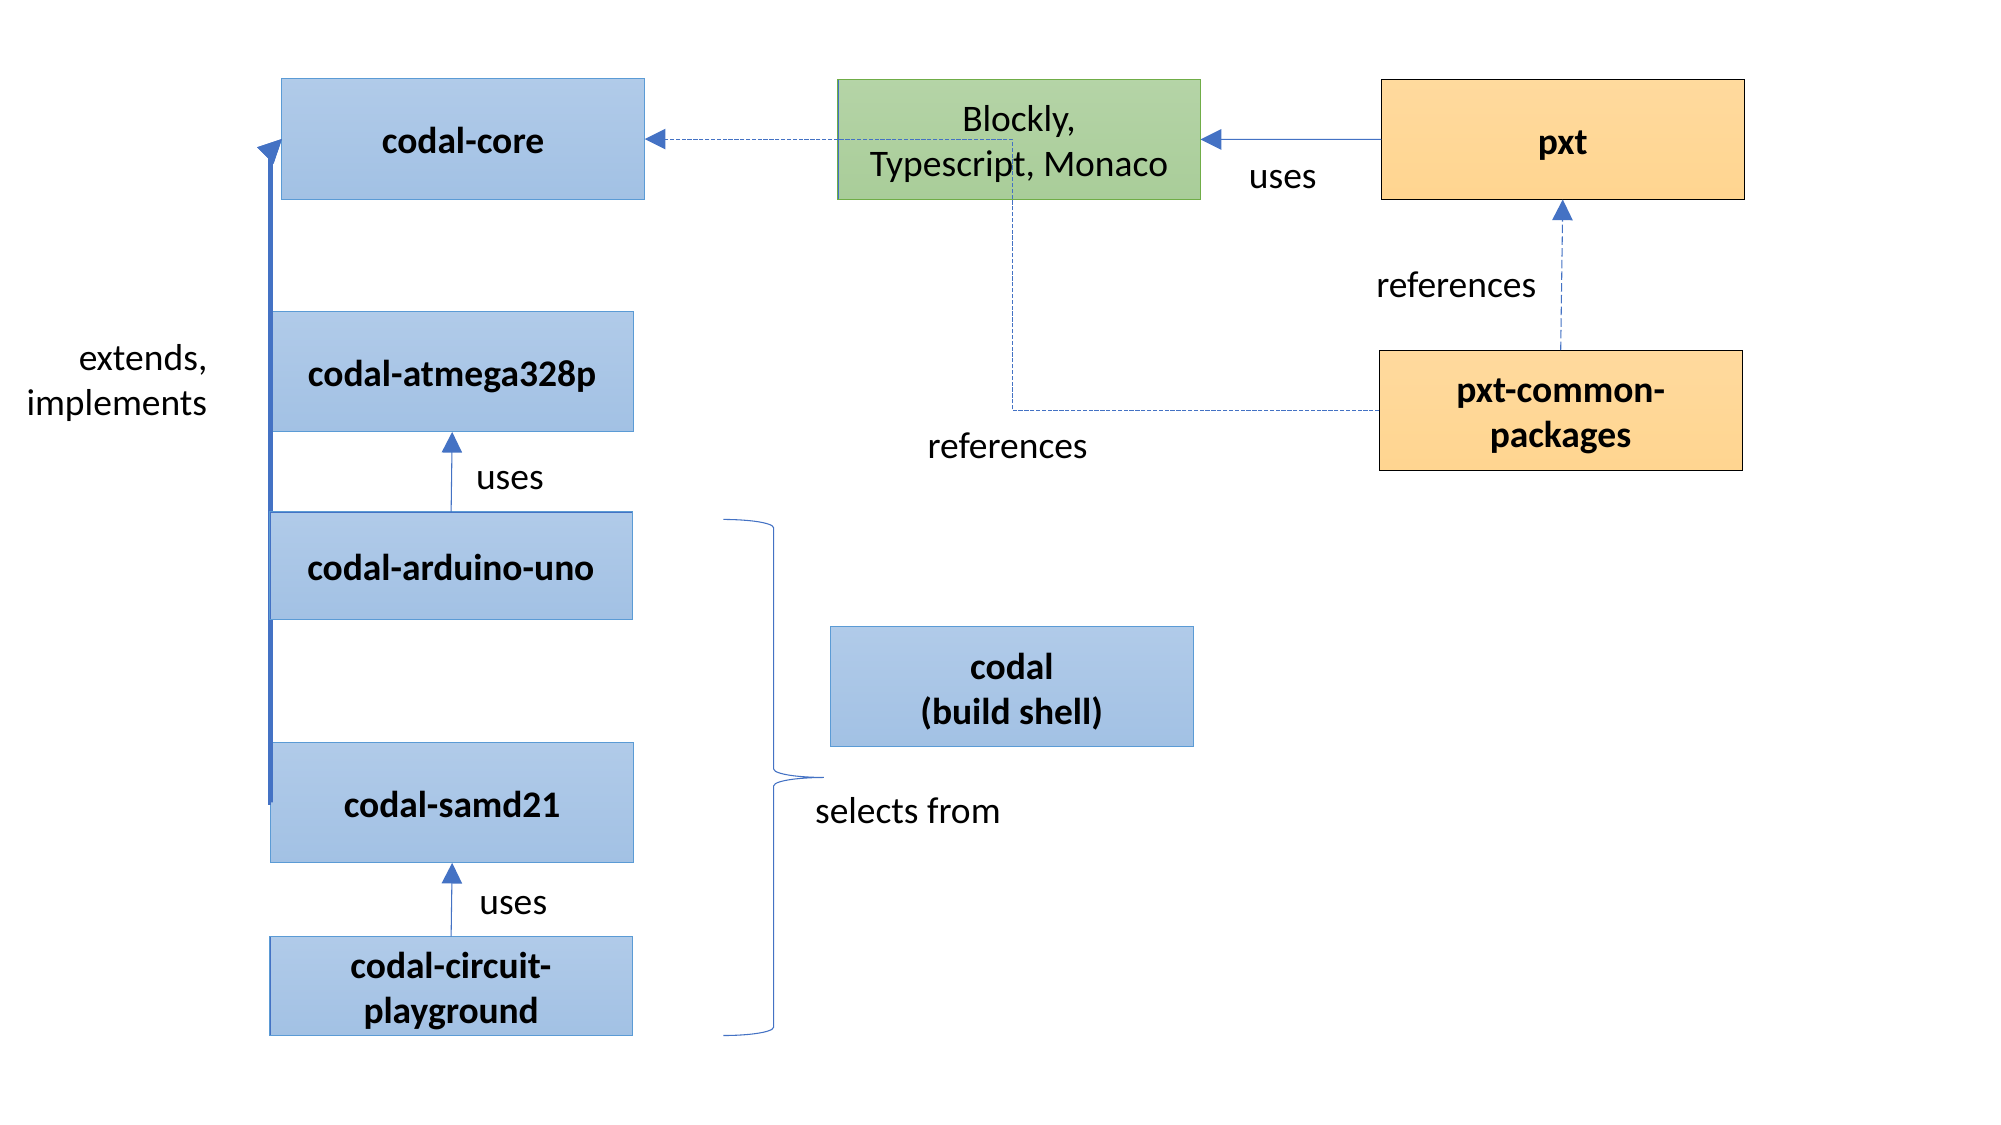

codal-core
pxt
Blockly,
Typescript, Monaco
uses
references
codal-atmega328p
extends,
implements
pxt-common-packages
references
uses
codal-arduino-uno

codal
(build shell)
codal-samd21
selects from
uses
codal-circuit-playground